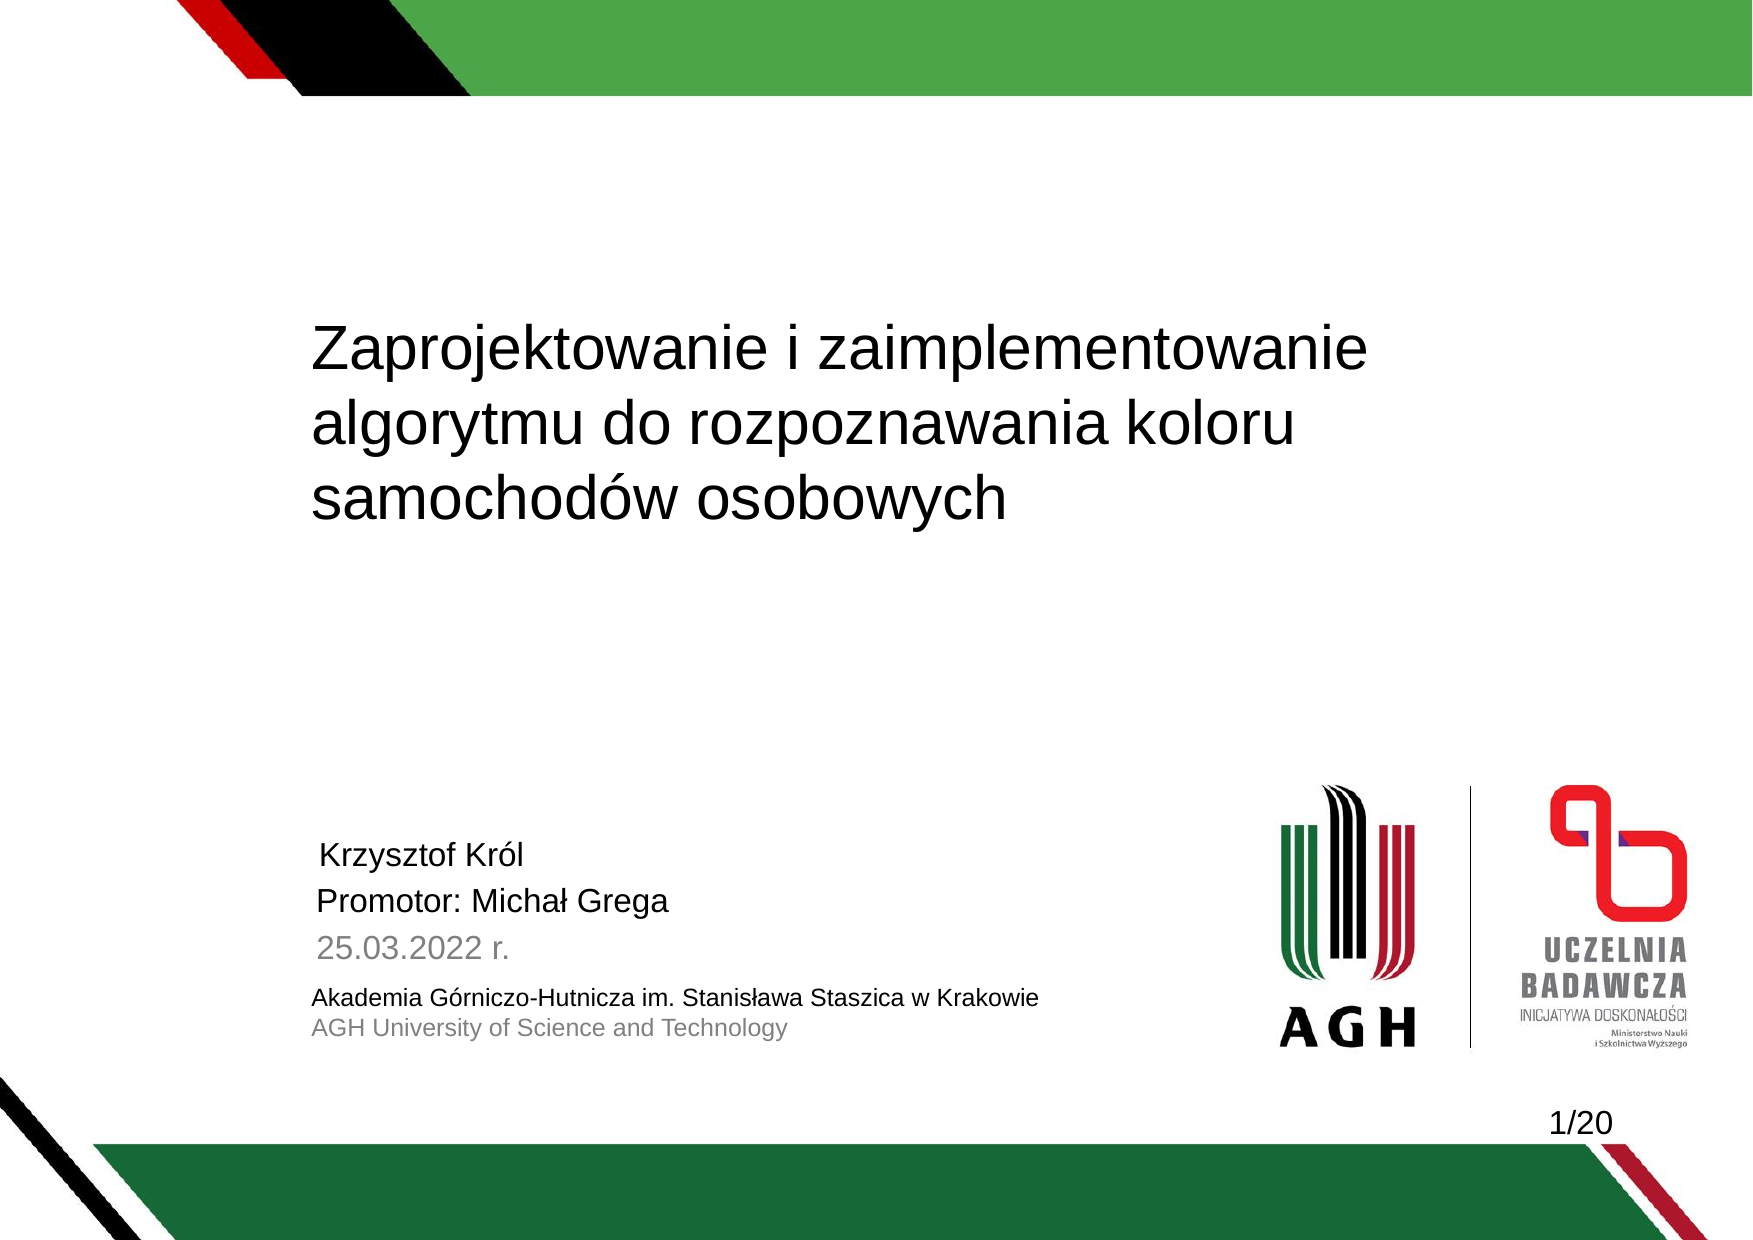

Zaprojektowanie i zaimplementowanie algorytmu do rozpoznawania koloru samochodów osobowych
Krzysztof Król
Promotor: Michał Grega
25.03.2022 r.
Akademia Górniczo-Hutnicza im. Stanisława Staszica w Krakowie
AGH University of Science and Technology
1/20